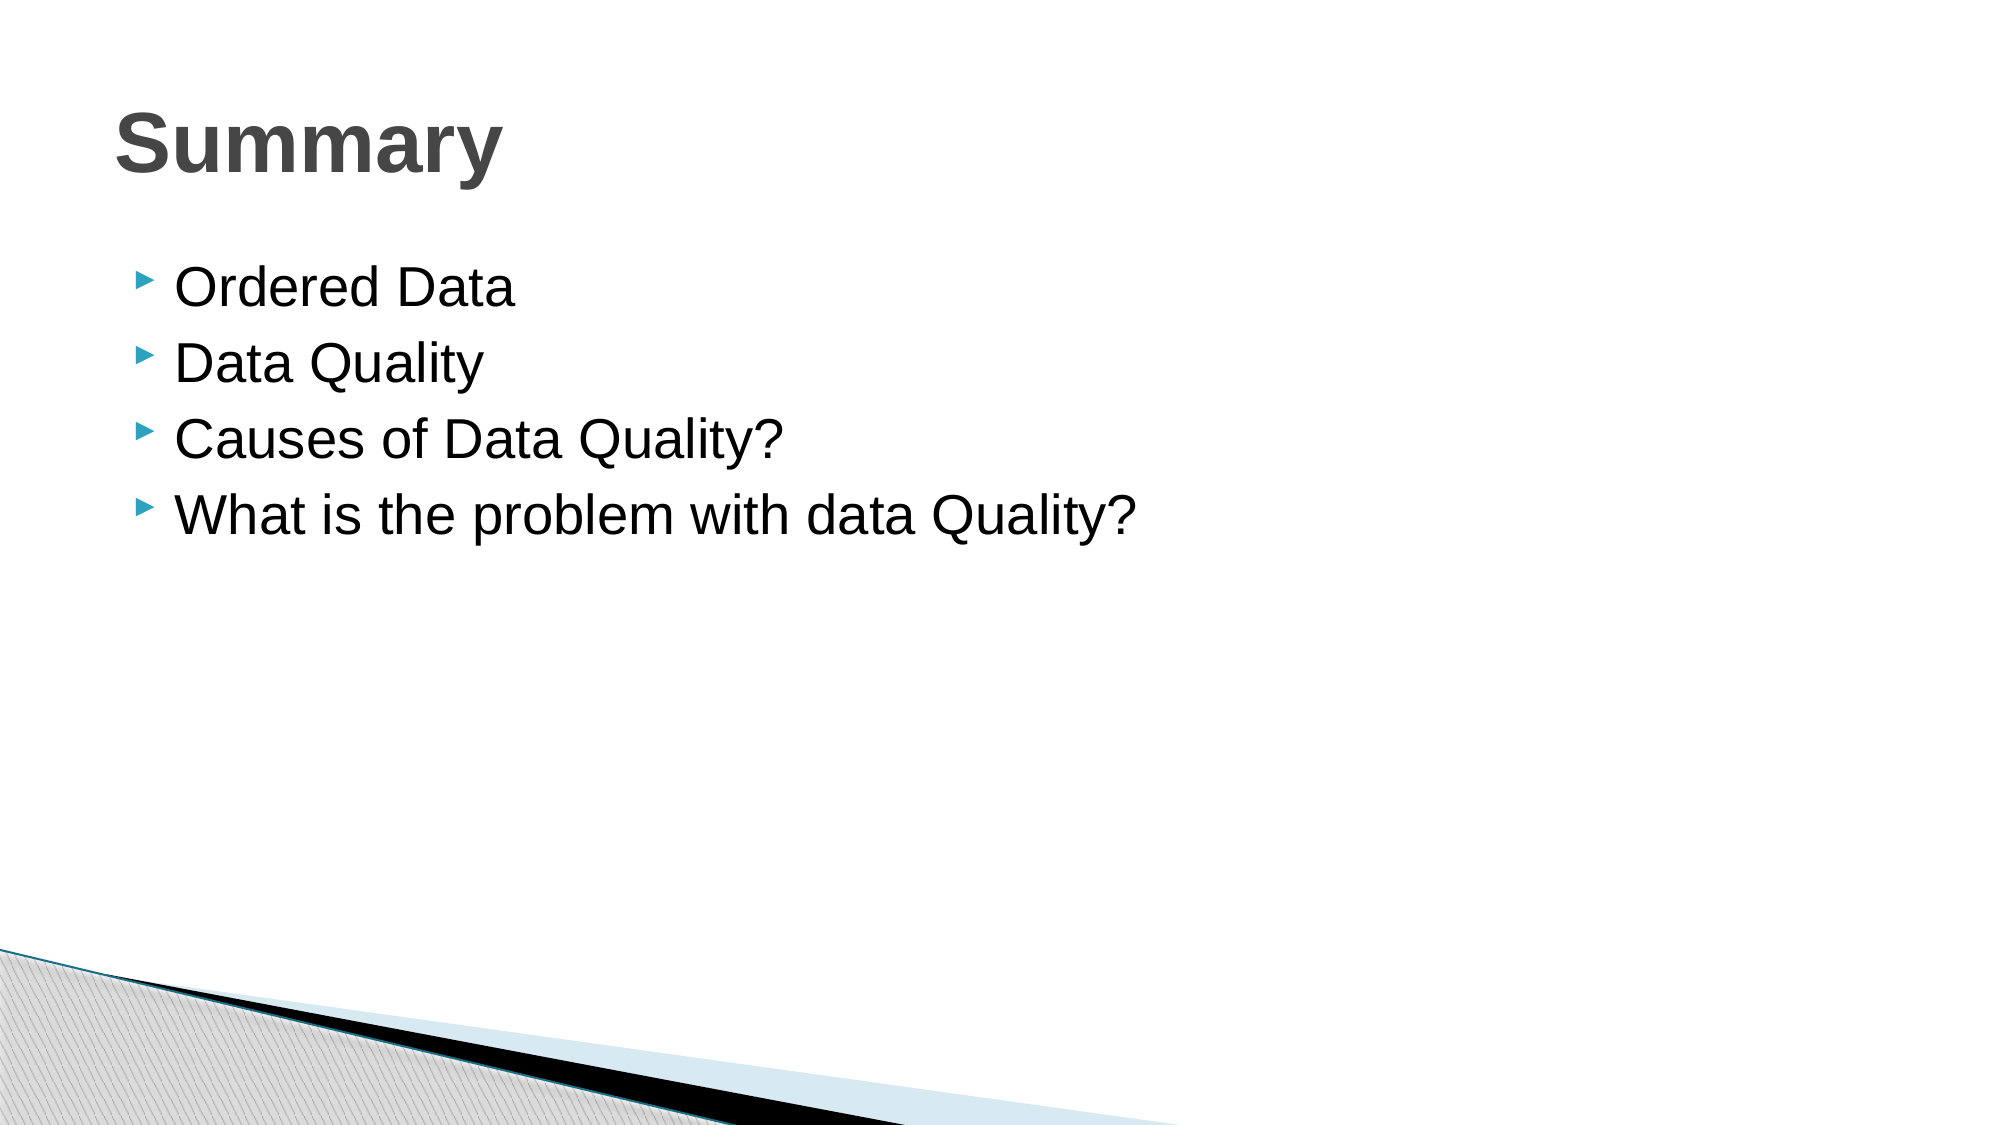

# Summary
Ordered Data
Data Quality
Causes of Data Quality?
What is the problem with data Quality?